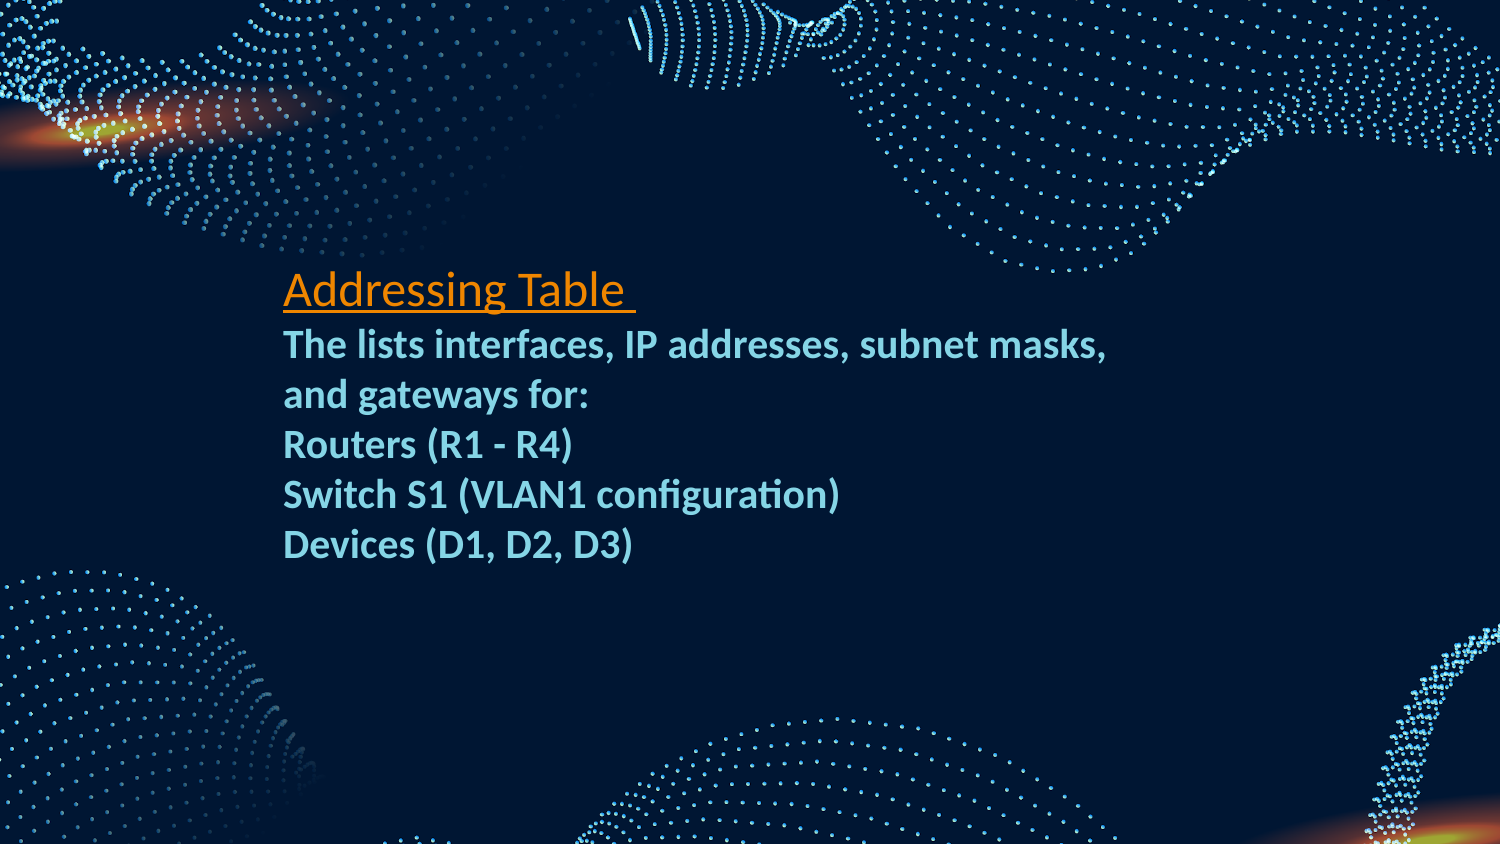

Addressing Table
The lists interfaces, IP addresses, subnet masks, and gateways for:
Routers (R1 - R4)
Switch S1 (VLAN1 configuration)
Devices (D1, D2, D3)